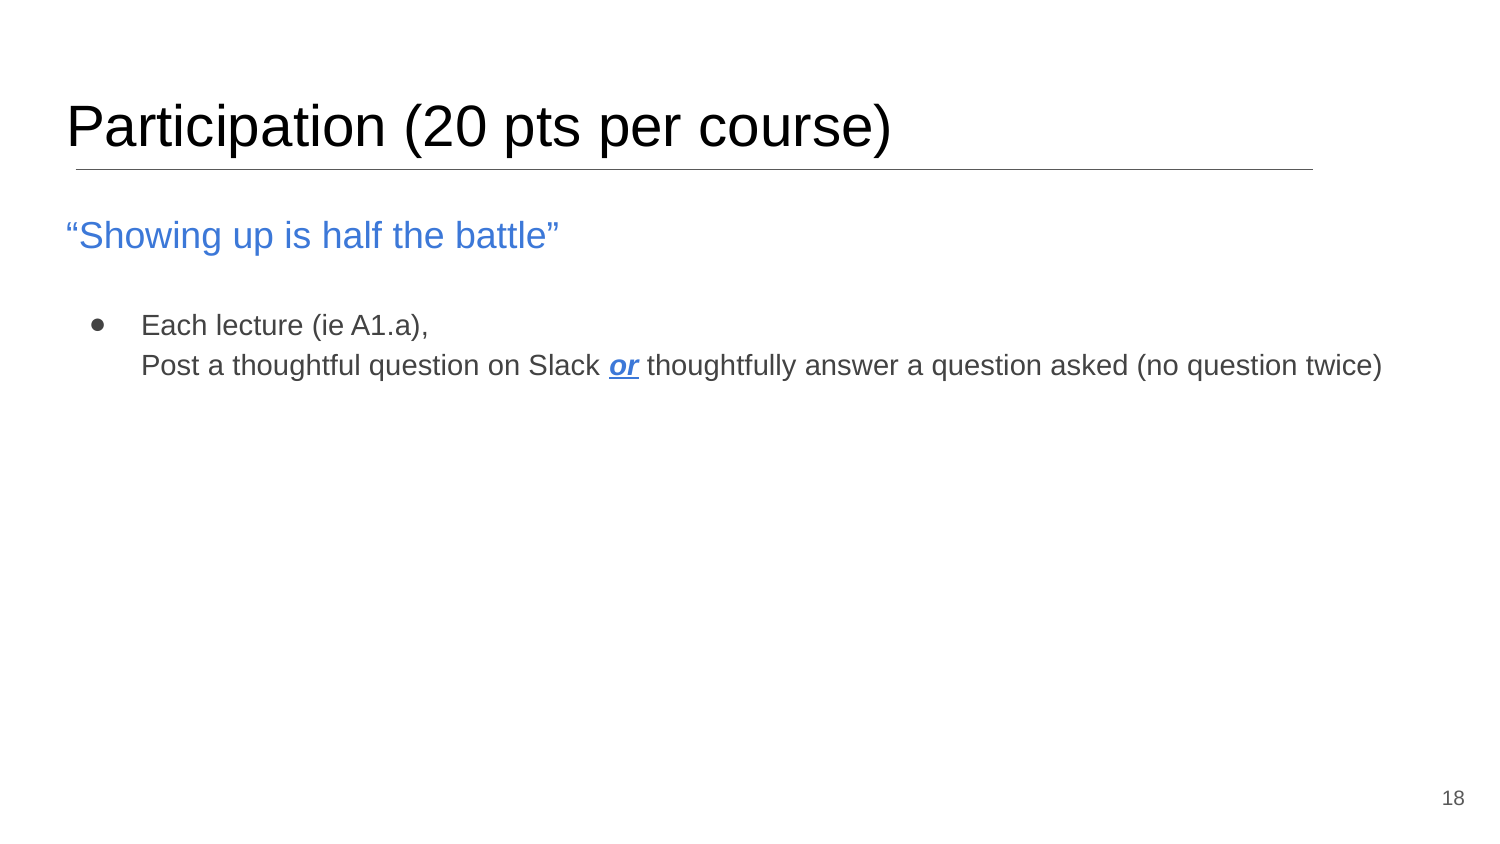

# Participation (20 pts per course)
“Showing up is half the battle”
Each lecture (ie A1.a),
Post a thoughtful question on Slack or thoughtfully answer a question asked (no question twice)

18